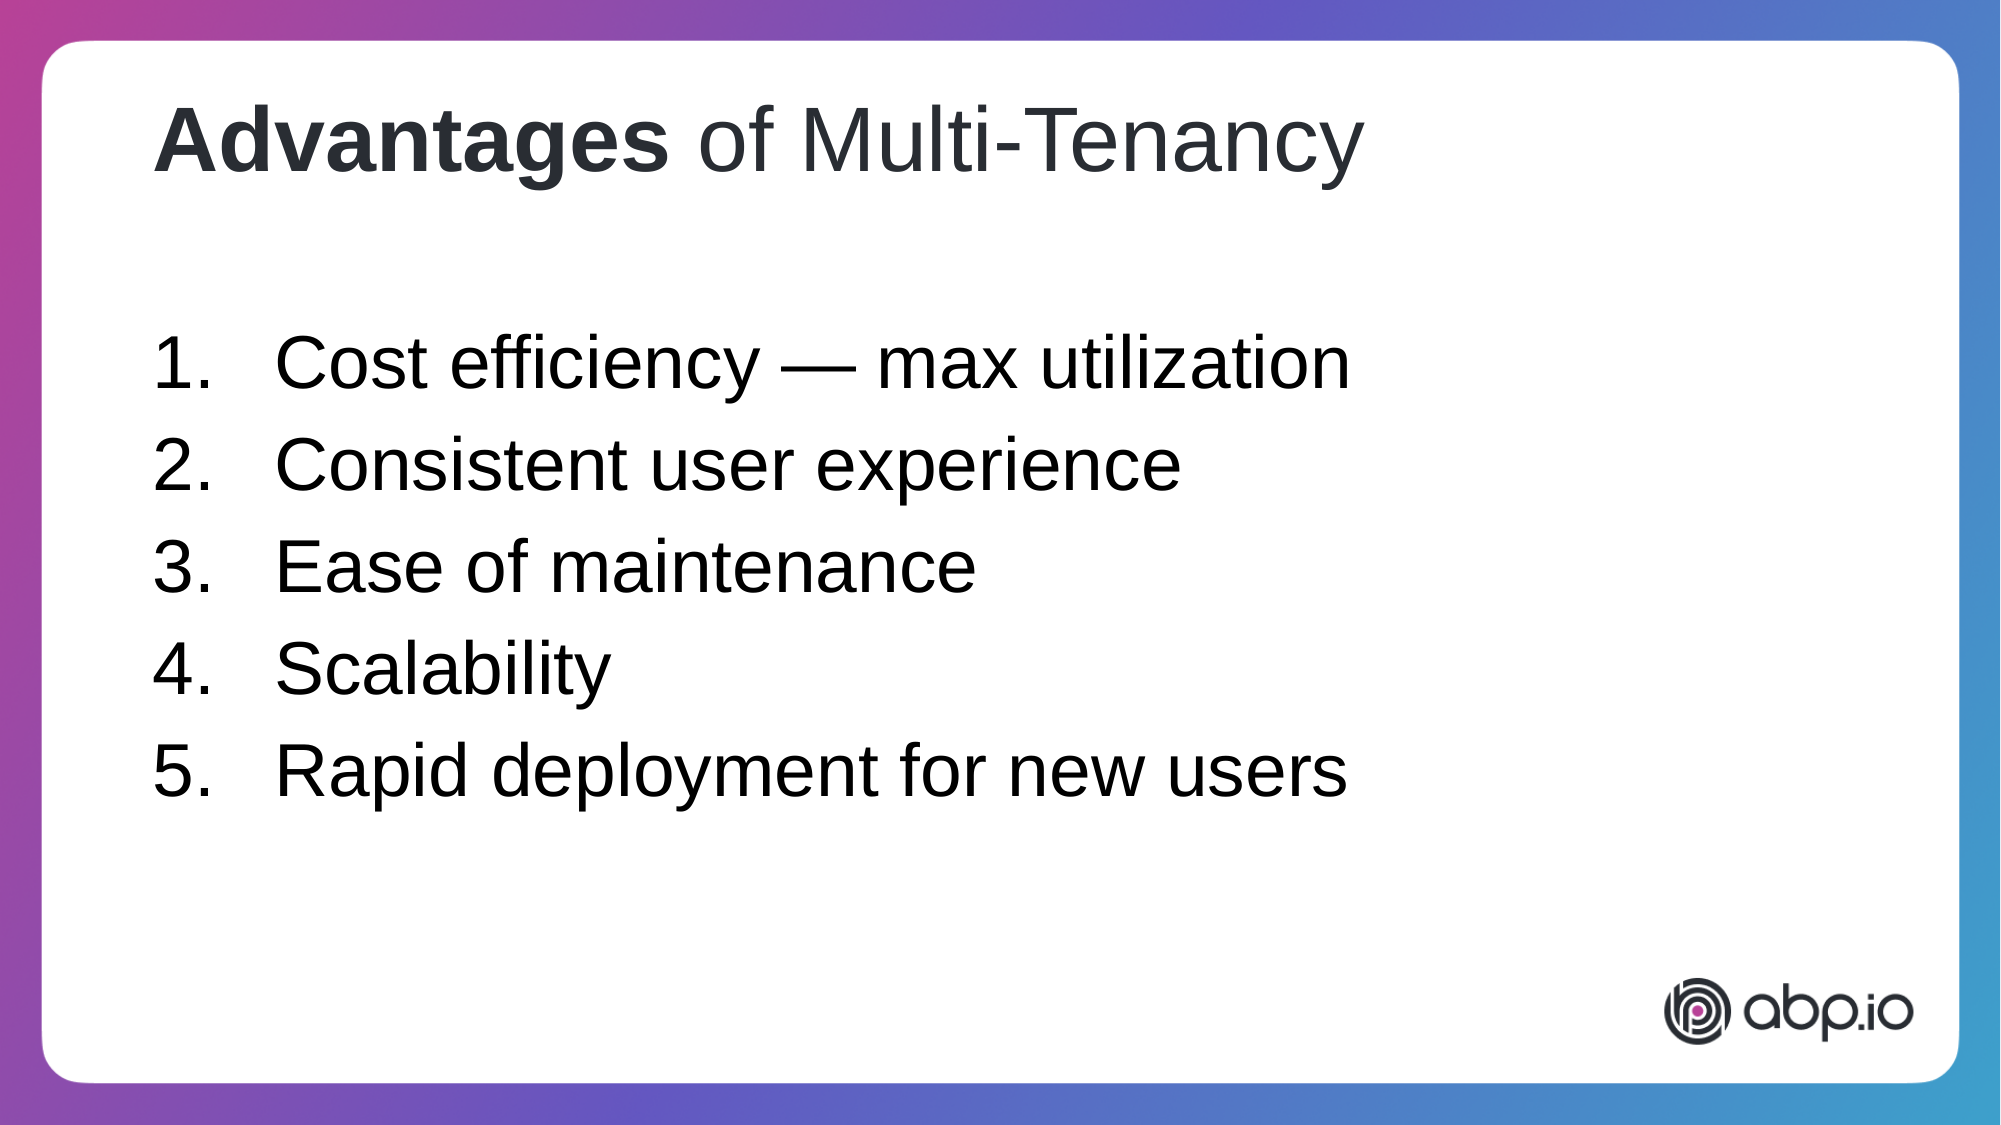

# Advantages of Multi-Tenancy
Cost efficiency — max utilization
Consistent user experience
Ease of maintenance
Scalability
Rapid deployment for new users